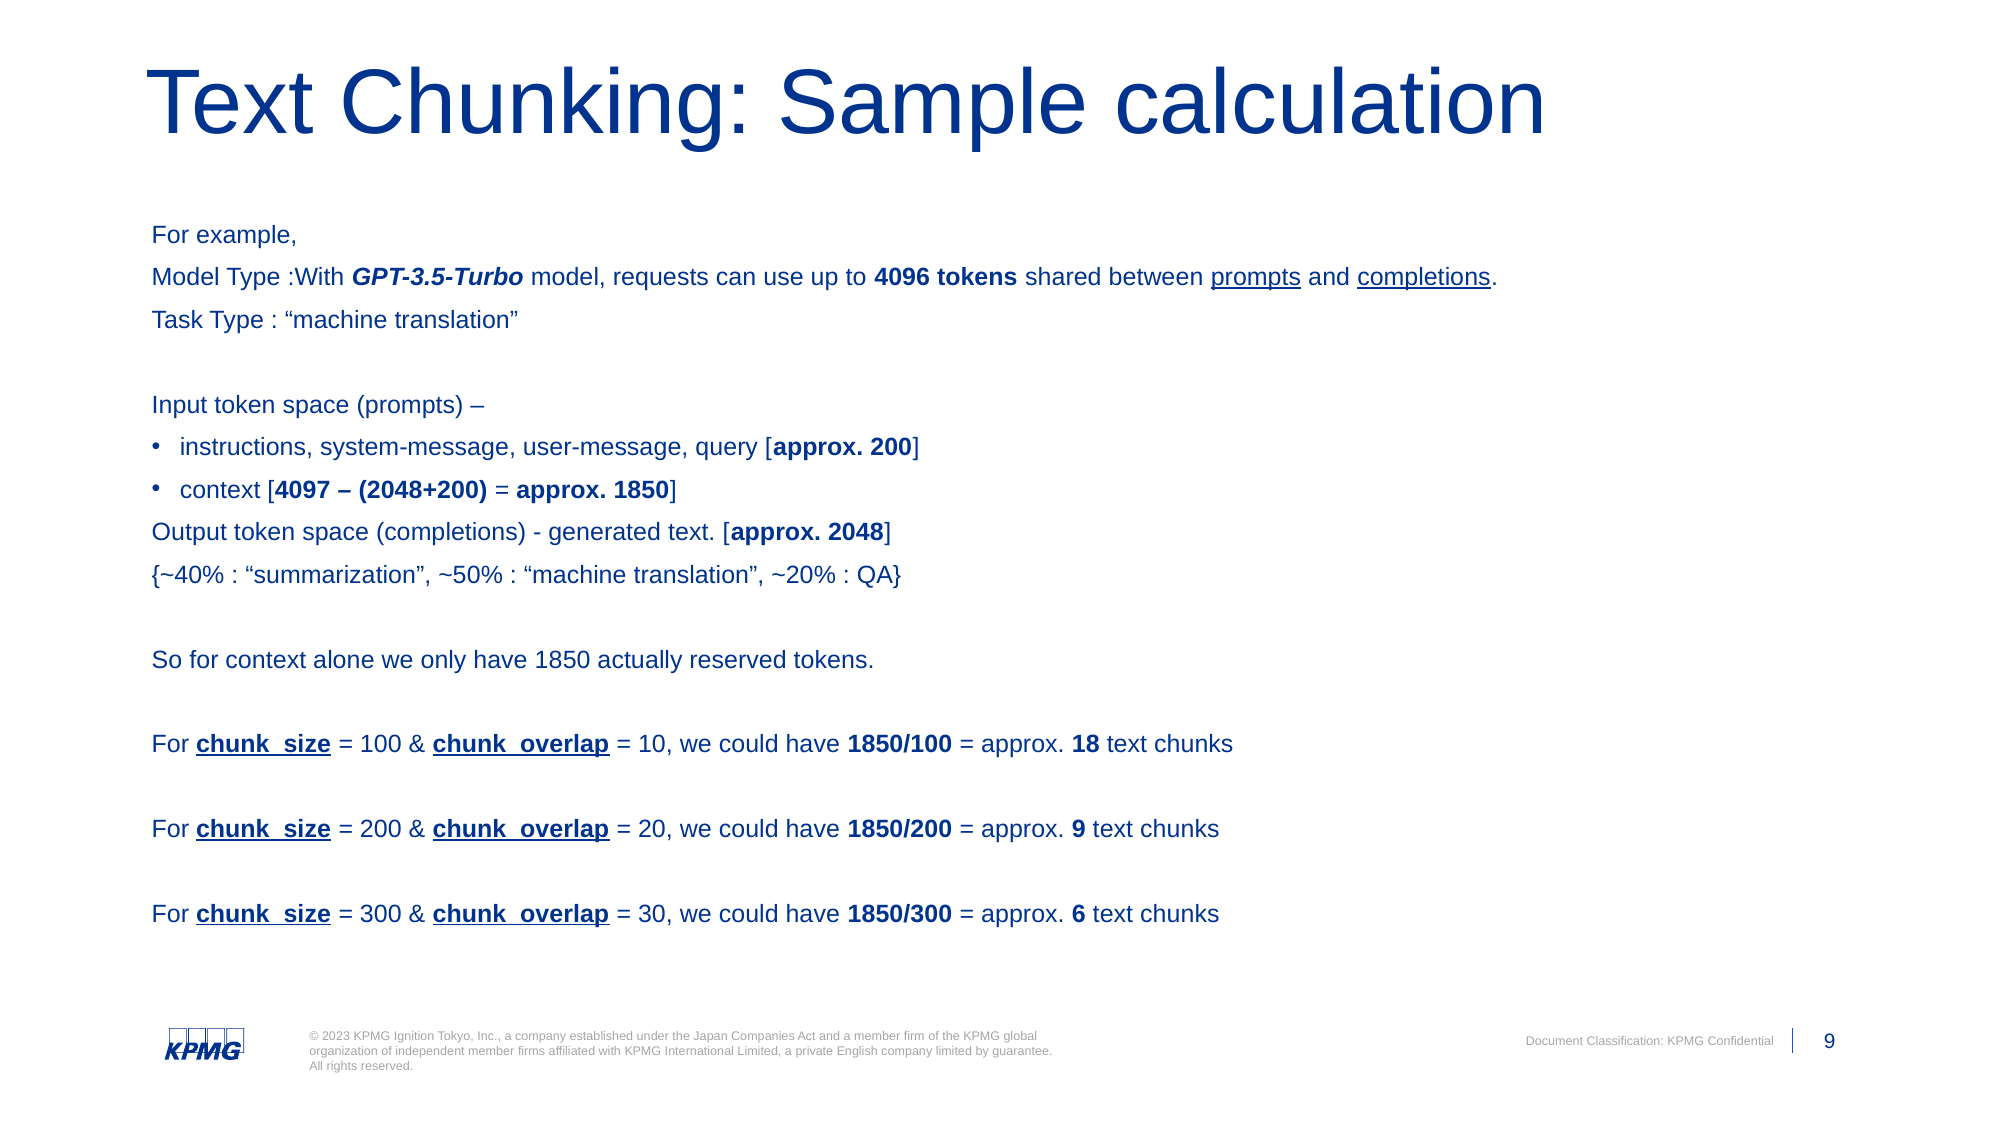

# Text Chunking: Sample calculation
For example,
Model Type :With GPT-3.5-Turbo model, requests can use up to 4096 tokens shared between prompts and completions.
Task Type : “machine translation”

Input token space (prompts) –
instructions, system-message, user-message, query [approx. 200]
context [4097 – (2048+200) = approx. 1850]
Output token space (completions) - generated text. [approx. 2048]
{~40% : “summarization”, ~50% : “machine translation”, ~20% : QA}

So for context alone we only have 1850 actually reserved tokens.

For chunk_size = 100 & chunk_overlap = 10, we could have 1850/100 = approx. 18 text chunks

For chunk_size = 200 & chunk_overlap = 20, we could have 1850/200 = approx. 9 text chunks

For chunk_size = 300 & chunk_overlap = 30, we could have 1850/300 = approx. 6 text chunks